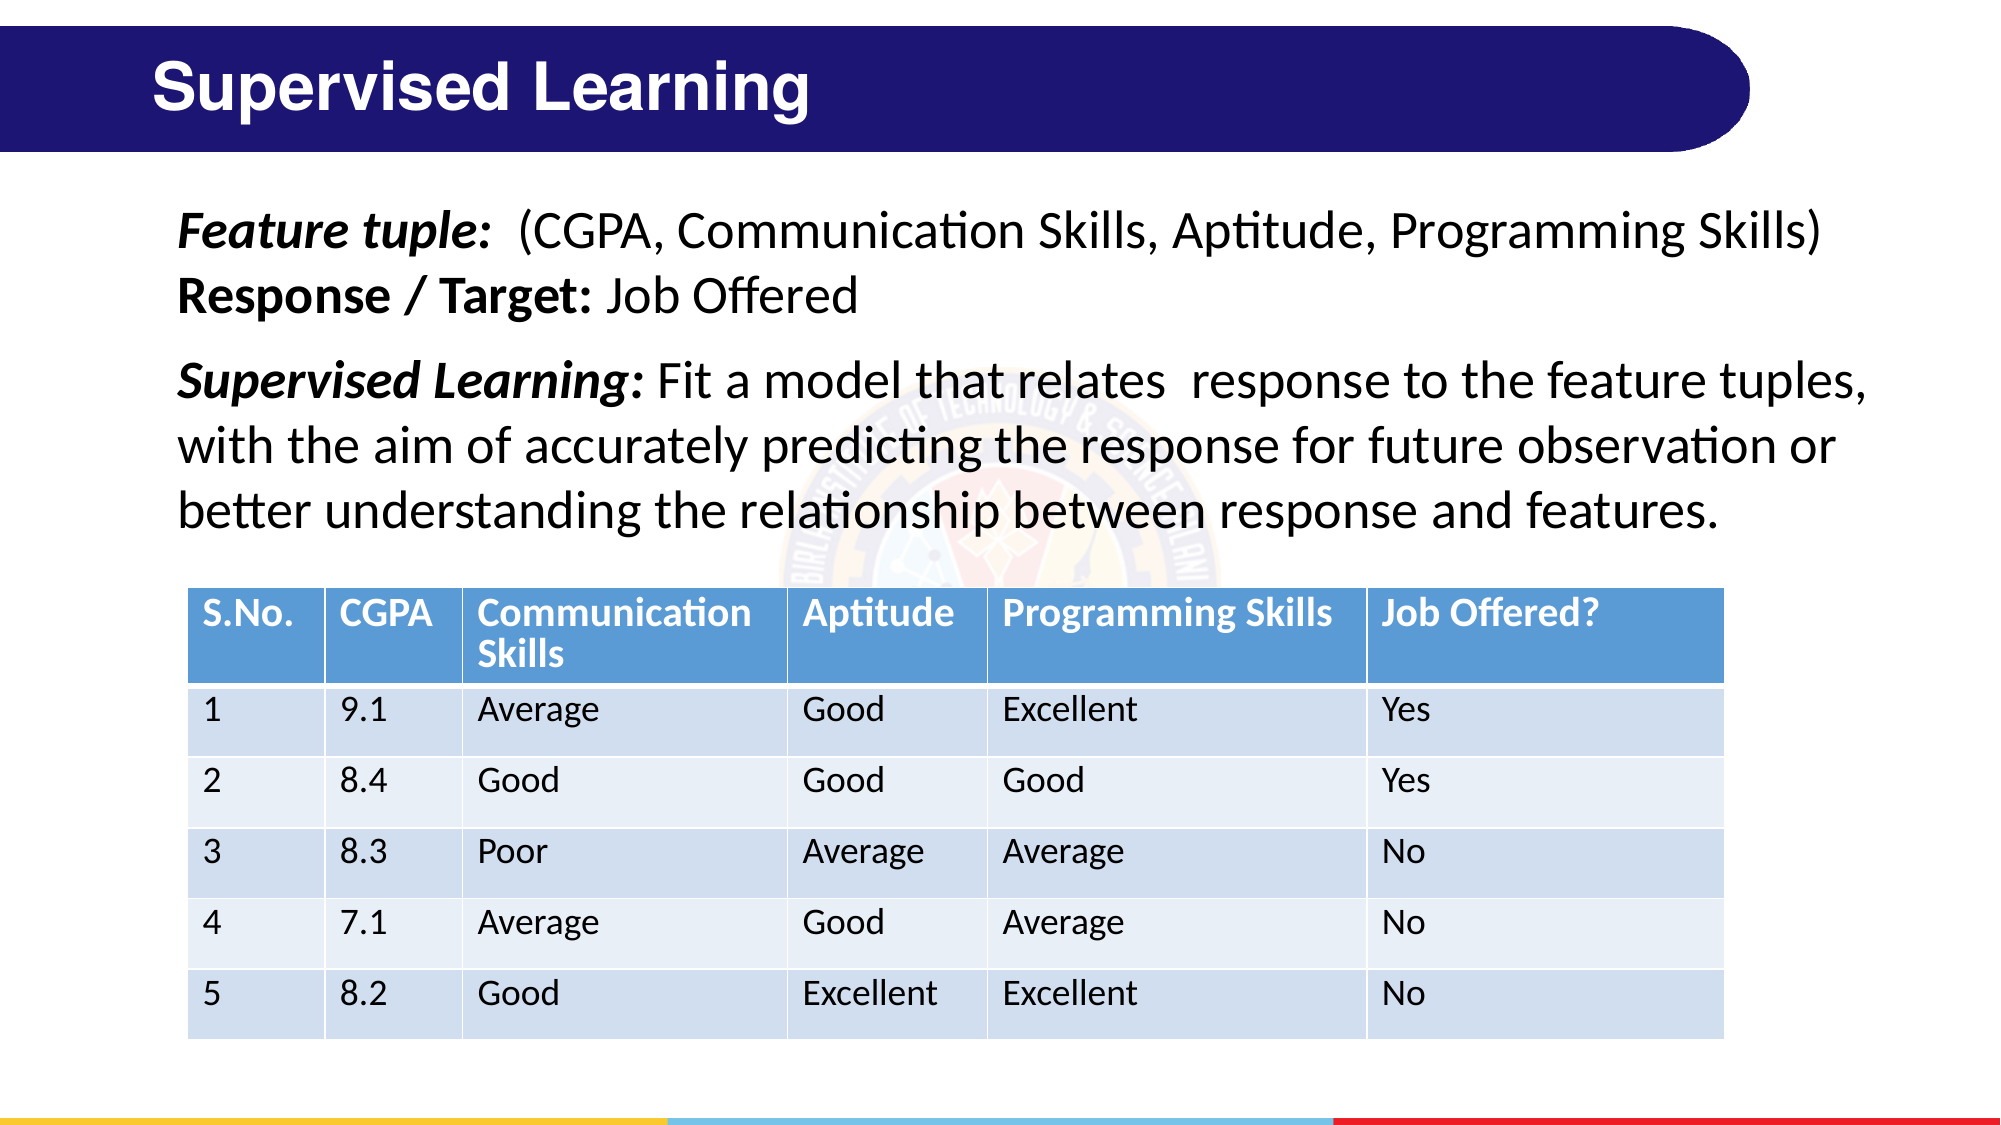

# Supervised Learning
Feature tuple:  (CGPA, Communication Skills, Aptitude, Programming Skills)
Response / Target: Job Offered
Supervised Learning: Fit a model that relates  response to the feature tuples, with the aim of accurately predicting the response for future observation or better understanding the relationship between response and features.
| S.No. | CGPA | Communication Skills | Aptitude | Programming Skills | Job Offered? |
| --- | --- | --- | --- | --- | --- |
| 1 | 9.1 | Average | Good | Excellent | Yes |
| 2 | 8.4 | Good | Good | Good | Yes |
| 3 | 8.3 | Poor | Average | Average | No |
| 4 | 7.1 | Average | Good | Average | No |
| 5 | 8.2 | Good | Excellent | Excellent | No |